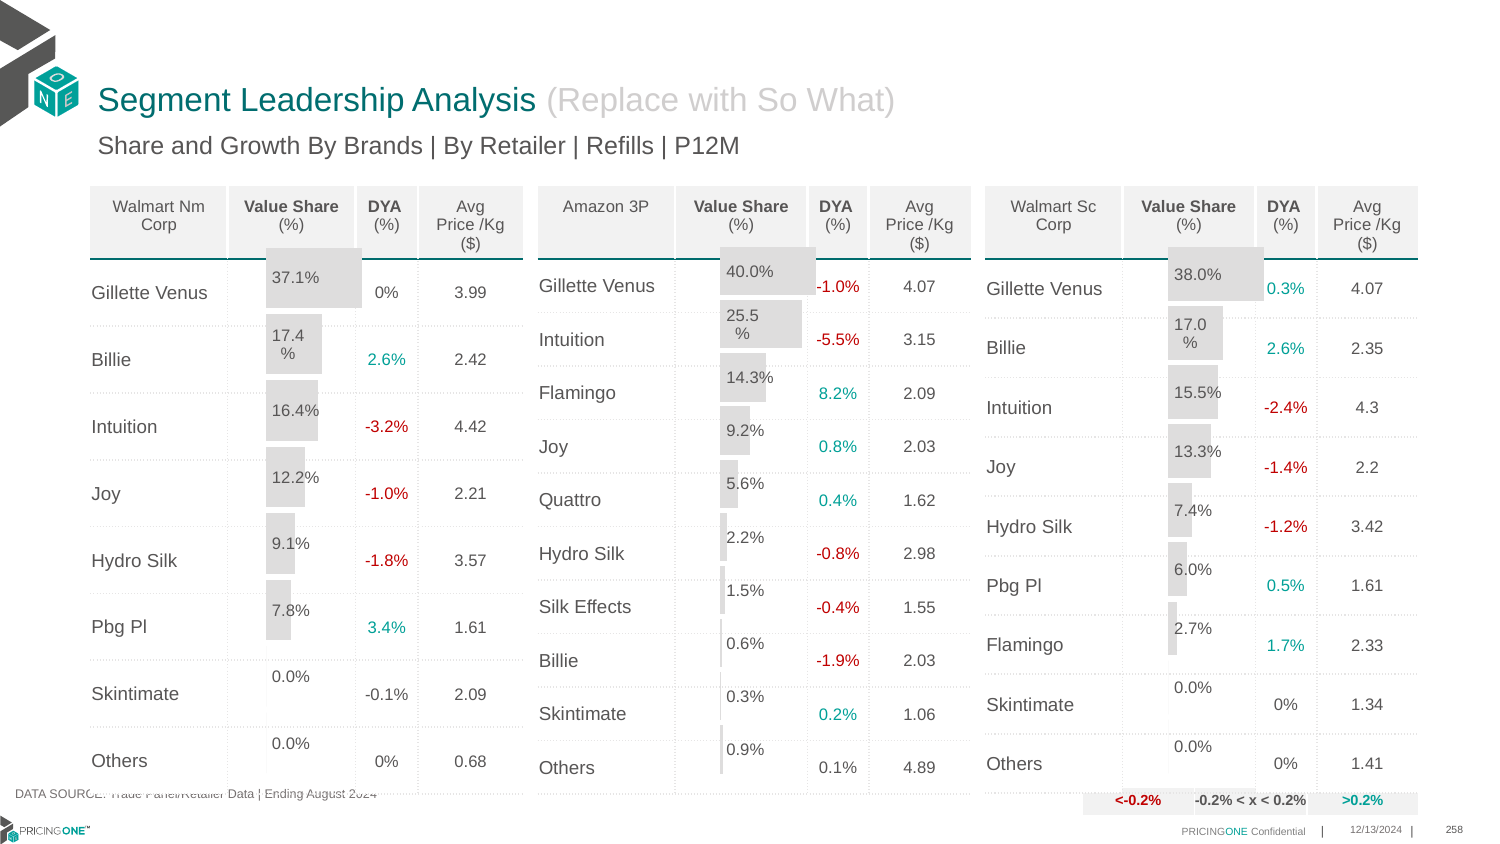

# Segment Leadership Analysis (Replace with So What)
Share and Growth By Brands | By Retailer | Refills | P12M
| Amazon 3P | Value Share (%) | DYA (%) | Avg Price /Kg ($) |
| --- | --- | --- | --- |
| Gillette Venus |  | -1.0% | 4.07 |
| Intuition |  | -5.5% | 3.15 |
| Flamingo |  | 8.2% | 2.09 |
| Joy |  | 0.8% | 2.03 |
| Quattro |  | 0.4% | 1.62 |
| Hydro Silk |  | -0.8% | 2.98 |
| Silk Effects |  | -0.4% | 1.55 |
| Billie |  | -1.9% | 2.03 |
| Skintimate |  | 0.2% | 1.06 |
| Others |  | 0.1% | 4.89 |
| Walmart Nm Corp | Value Share (%) | DYA (%) | Avg Price /Kg ($) |
| --- | --- | --- | --- |
| Gillette Venus |  | 0% | 3.99 |
| Billie |  | 2.6% | 2.42 |
| Intuition |  | -3.2% | 4.42 |
| Joy |  | -1.0% | 2.21 |
| Hydro Silk |  | -1.8% | 3.57 |
| Pbg Pl |  | 3.4% | 1.61 |
| Skintimate |  | -0.1% | 2.09 |
| Others |  | 0% | 0.68 |
| Walmart Sc Corp | Value Share (%) | DYA (%) | Avg Price /Kg ($) |
| --- | --- | --- | --- |
| Gillette Venus |  | 0.3% | 4.07 |
| Billie |  | 2.6% | 2.35 |
| Intuition |  | -2.4% | 4.3 |
| Joy |  | -1.4% | 2.2 |
| Hydro Silk |  | -1.2% | 3.42 |
| Pbg Pl |  | 0.5% | 1.61 |
| Flamingo |  | 1.7% | 2.33 |
| Skintimate |  | 0% | 1.34 |
| Others |  | 0% | 1.41 |

### Chart

| Category | Walmart Nm Corp | Refills |
|---|---|
|  | 0.3709799593736616 |

### Chart

| Category | Amazon 3P | Refills |
|---|---|
|  | 0.3996865029266041 |

### Chart

| Category | Walmart Sc Corp | Refills |
|---|---|
|  | 0.3804672252002752 |
DATA SOURCE: Trade Panel/Retailer Data | Ending August 2024
| <-0.2% | -0.2% < x < 0.2% | >0.2% |
| --- | --- | --- |

12/13/2024
258